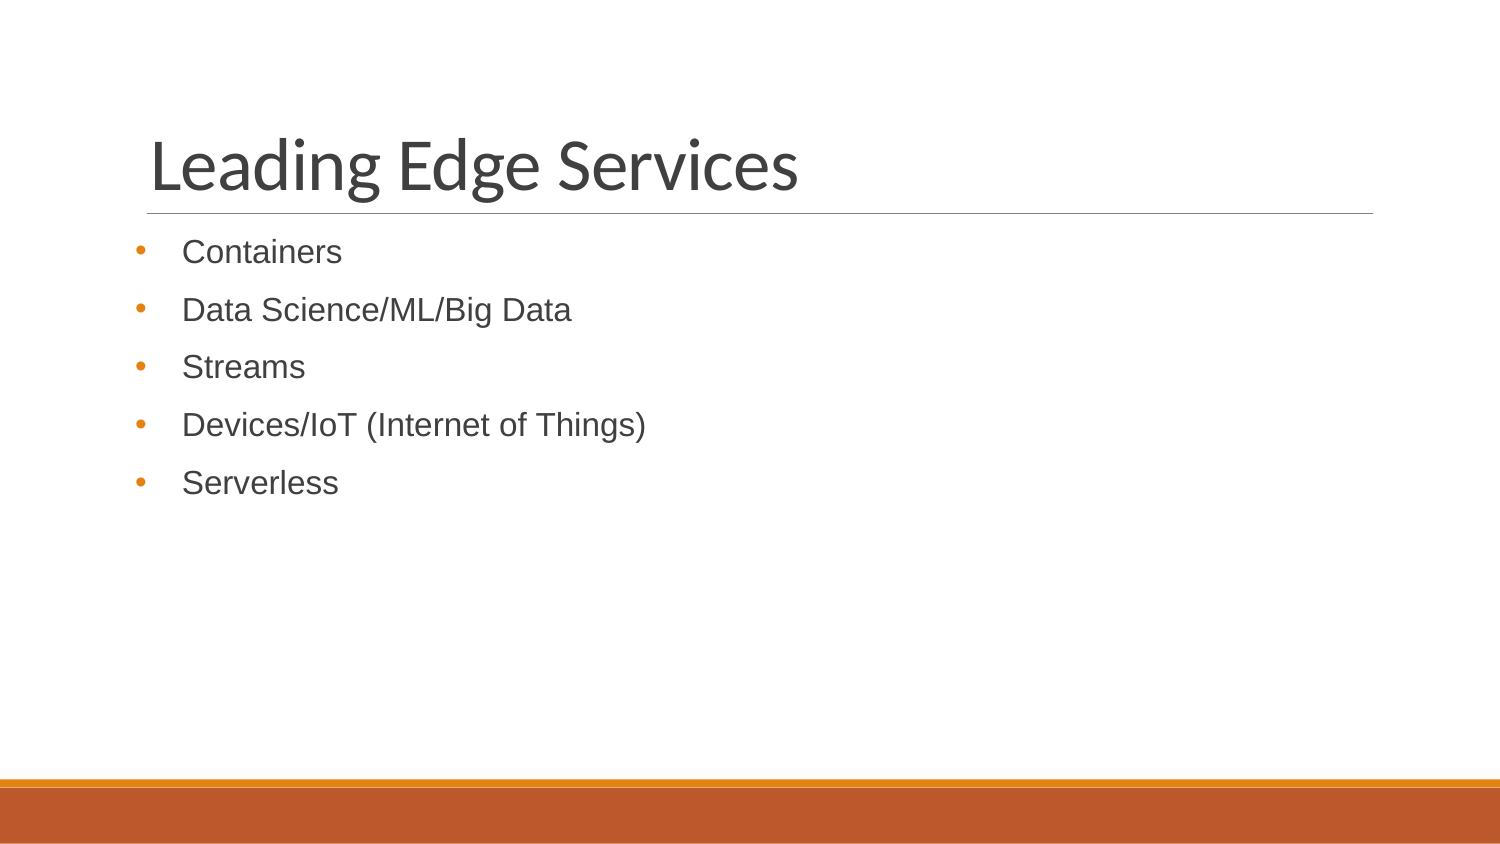

# Leading Edge Services
Containers
Data Science/ML/Big Data
Streams
Devices/IoT (Internet of Things)
Serverless